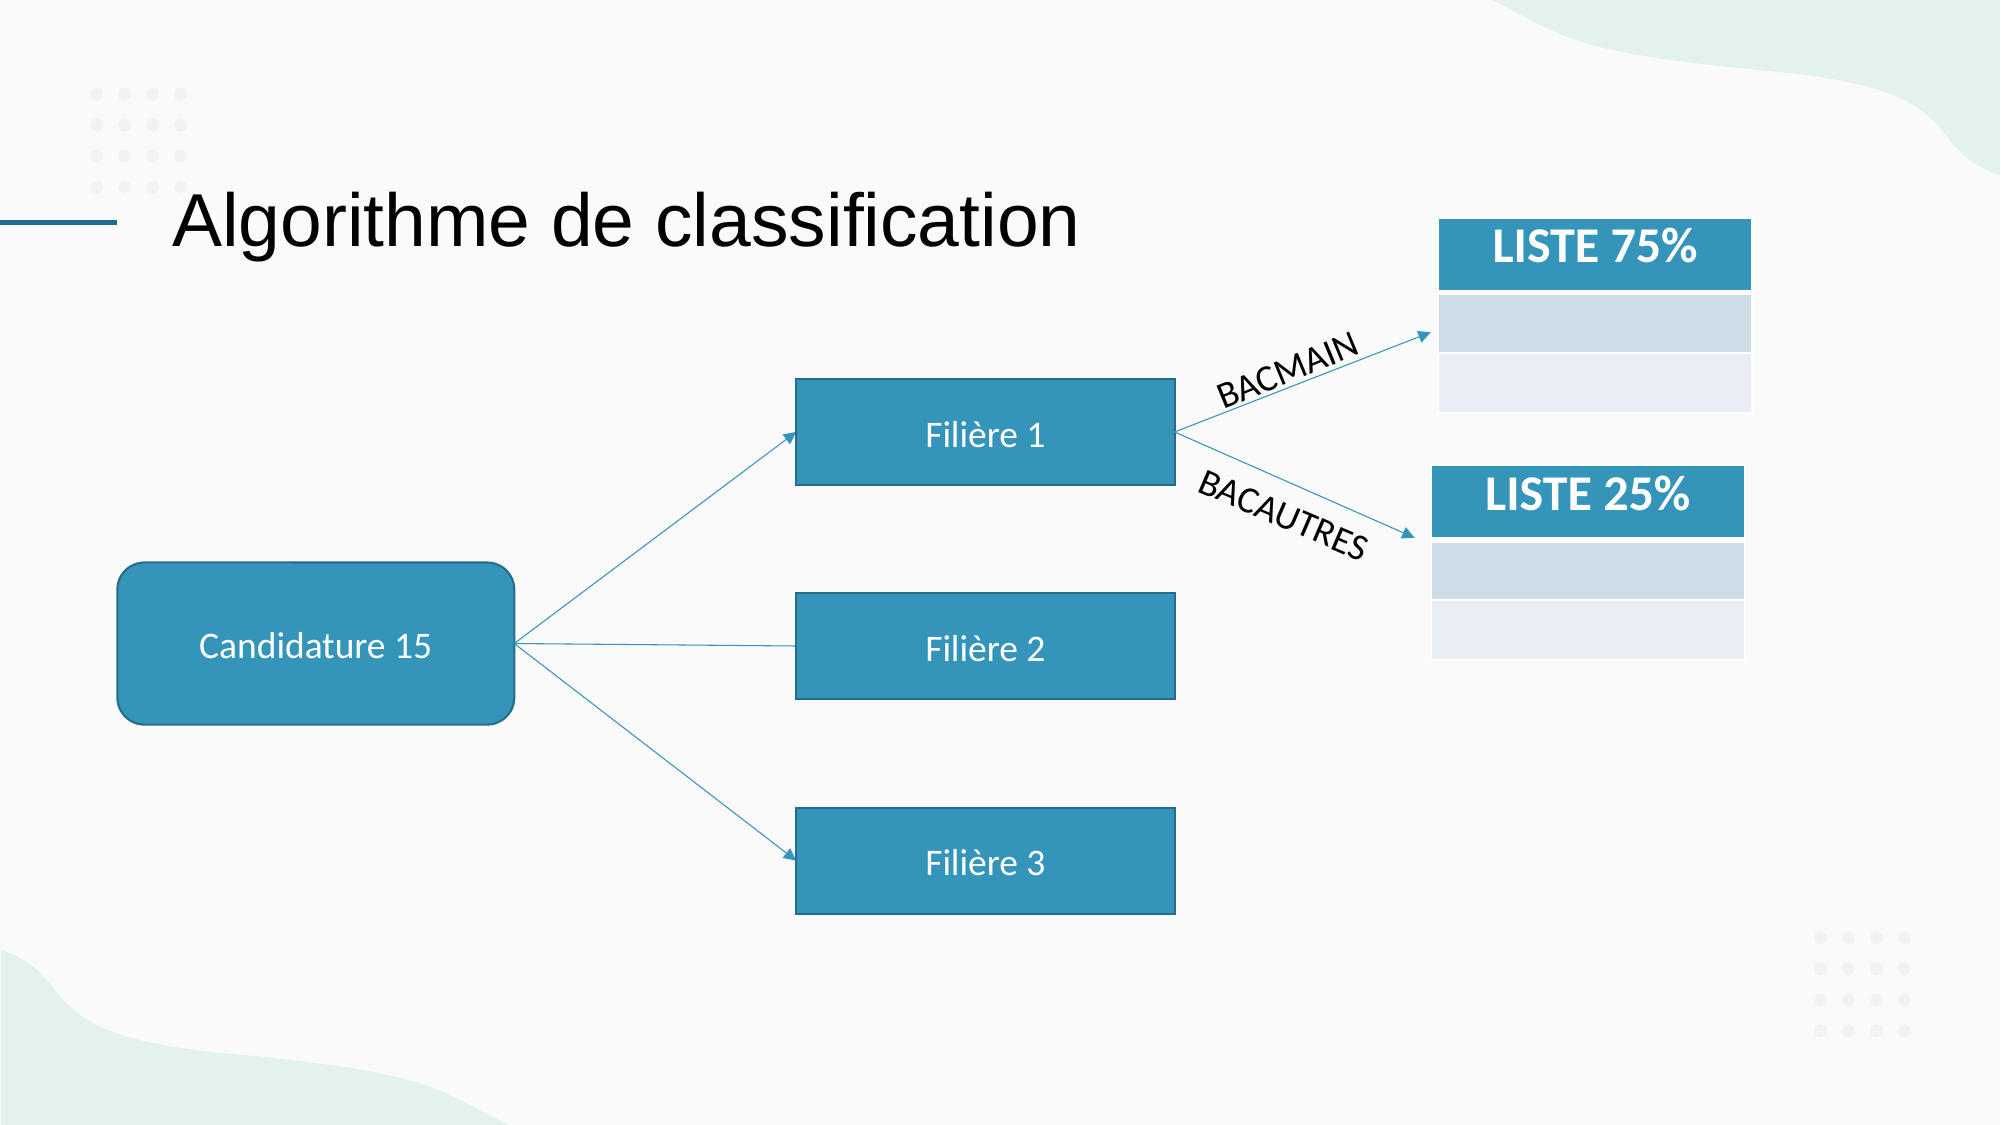

Algorithme de classification
| LISTE 75% |
| --- |
|  |
|  |
BACMAIN
Filière 1
| LISTE 25% |
| --- |
|  |
|  |
BACAUTRES
Candidature 15
Filière 2
Filière 3